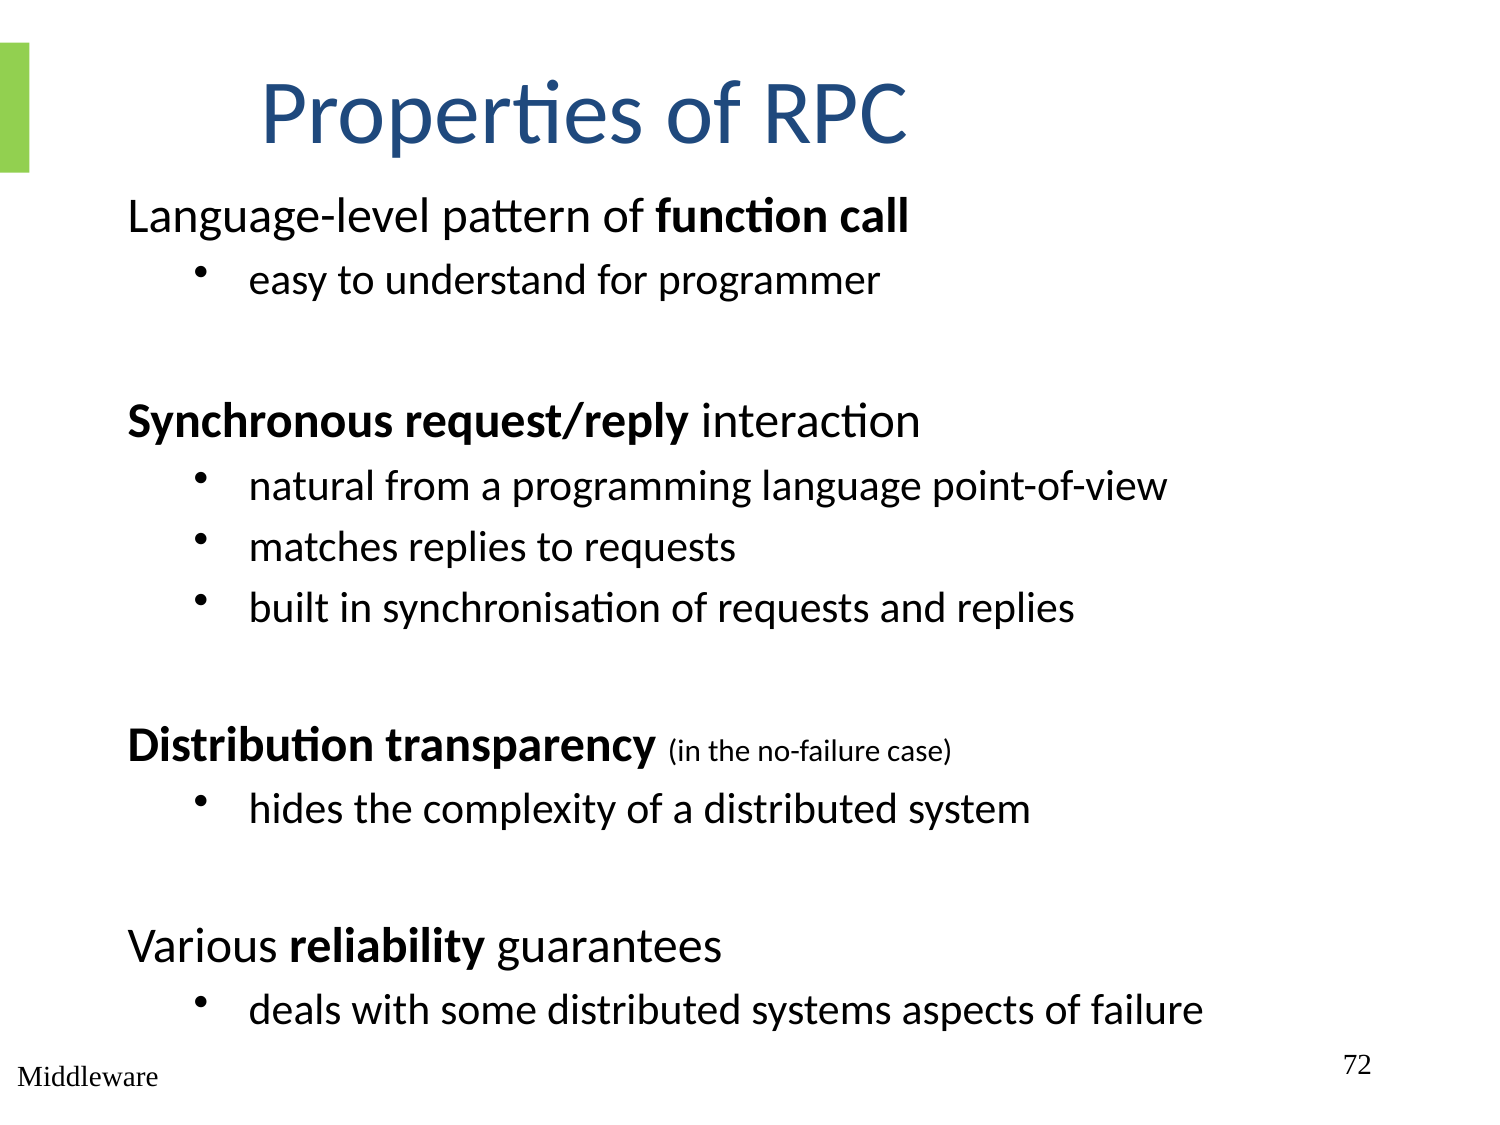

# Properties of RPC
Language-level pattern of function call
easy to understand for programmer

Synchronous request/reply interaction
natural from a programming language point-of-view
matches replies to requests
built in synchronisation of requests and replies

Distribution transparency (in the no-failure case)
hides the complexity of a distributed system

Various reliability guarantees
deals with some distributed systems aspects of failure
72
Middleware